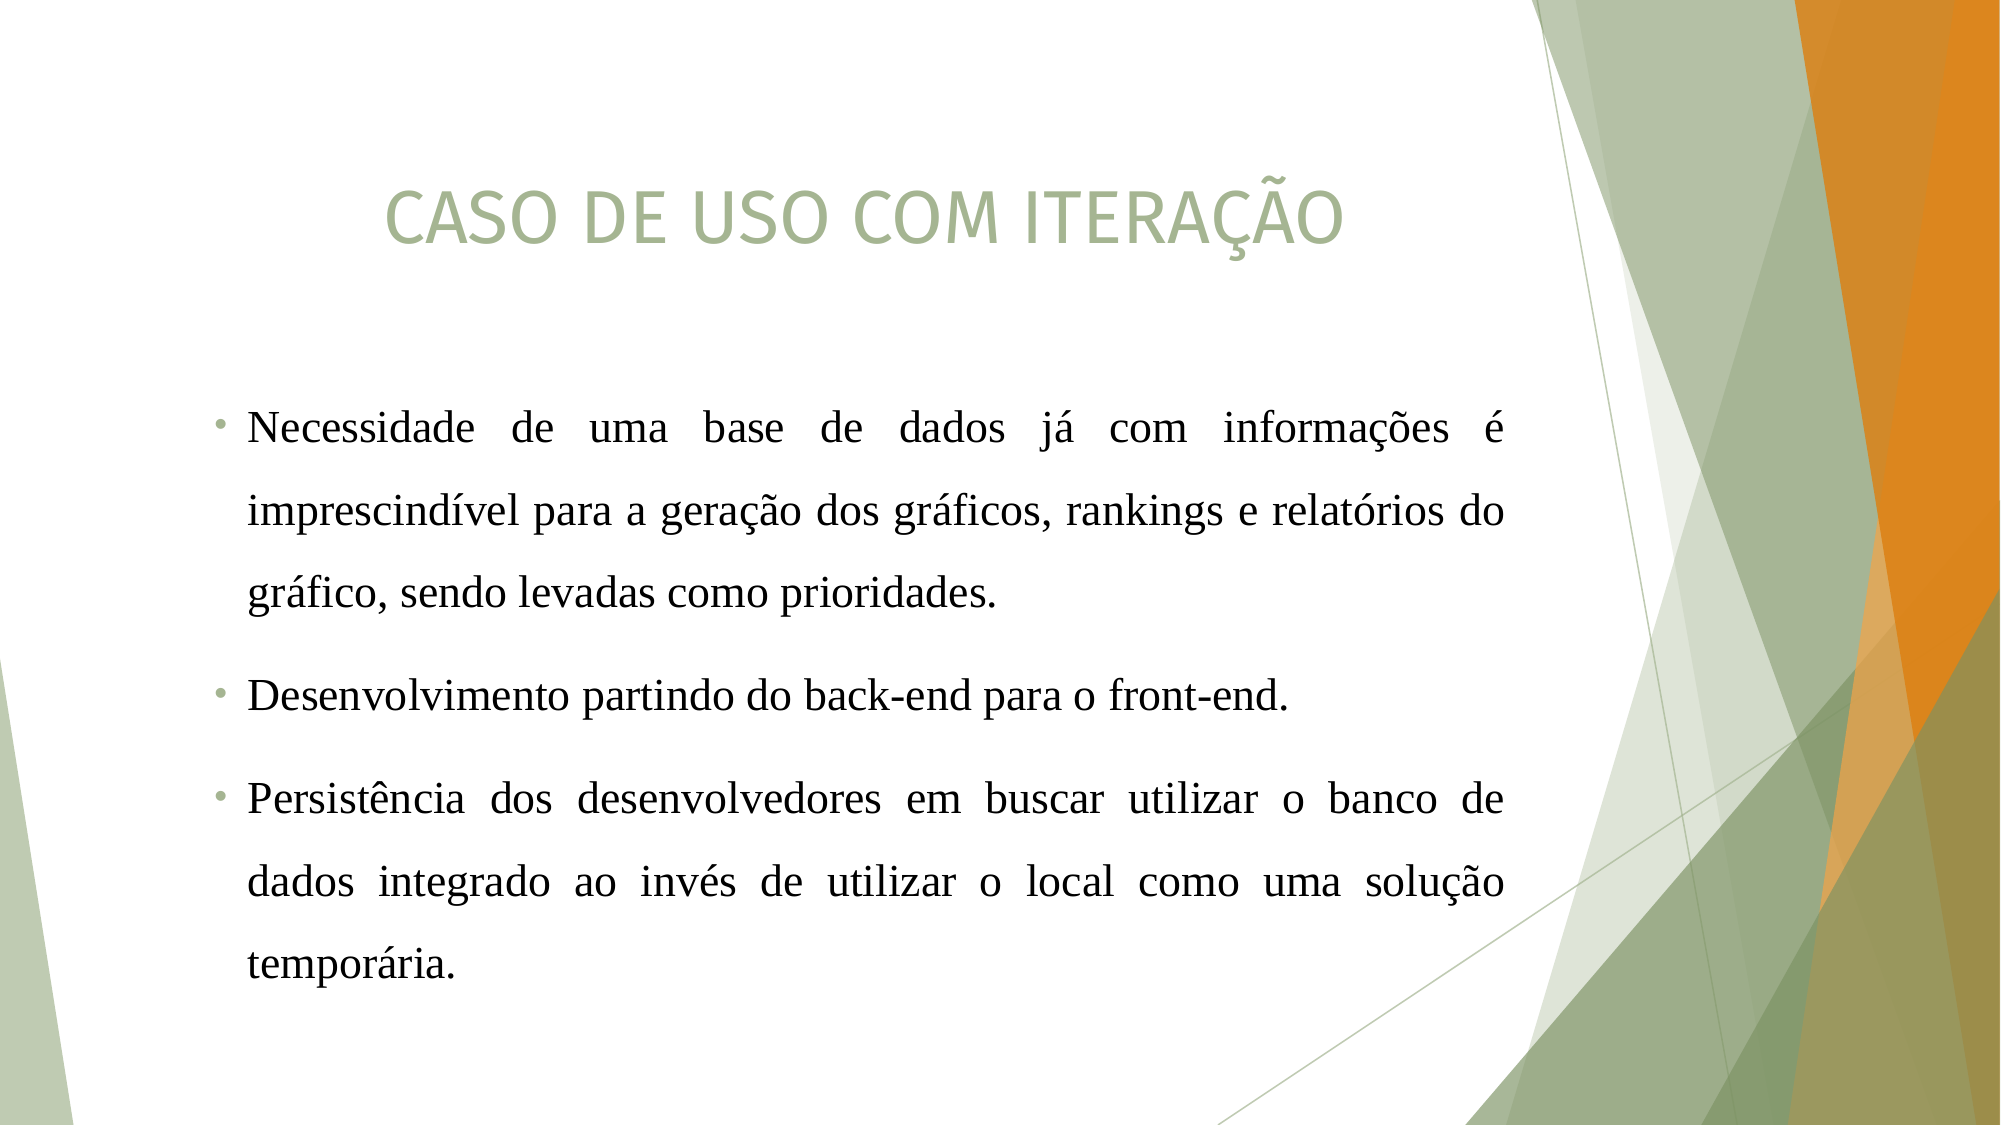

# CASO DE USO COM ITERAÇÃO
Necessidade de uma base de dados já com informações é imprescindível para a geração dos gráficos, rankings e relatórios do gráfico, sendo levadas como prioridades.
Desenvolvimento partindo do back-end para o front-end.
Persistência dos desenvolvedores em buscar utilizar o banco de dados integrado ao invés de utilizar o local como uma solução temporária.